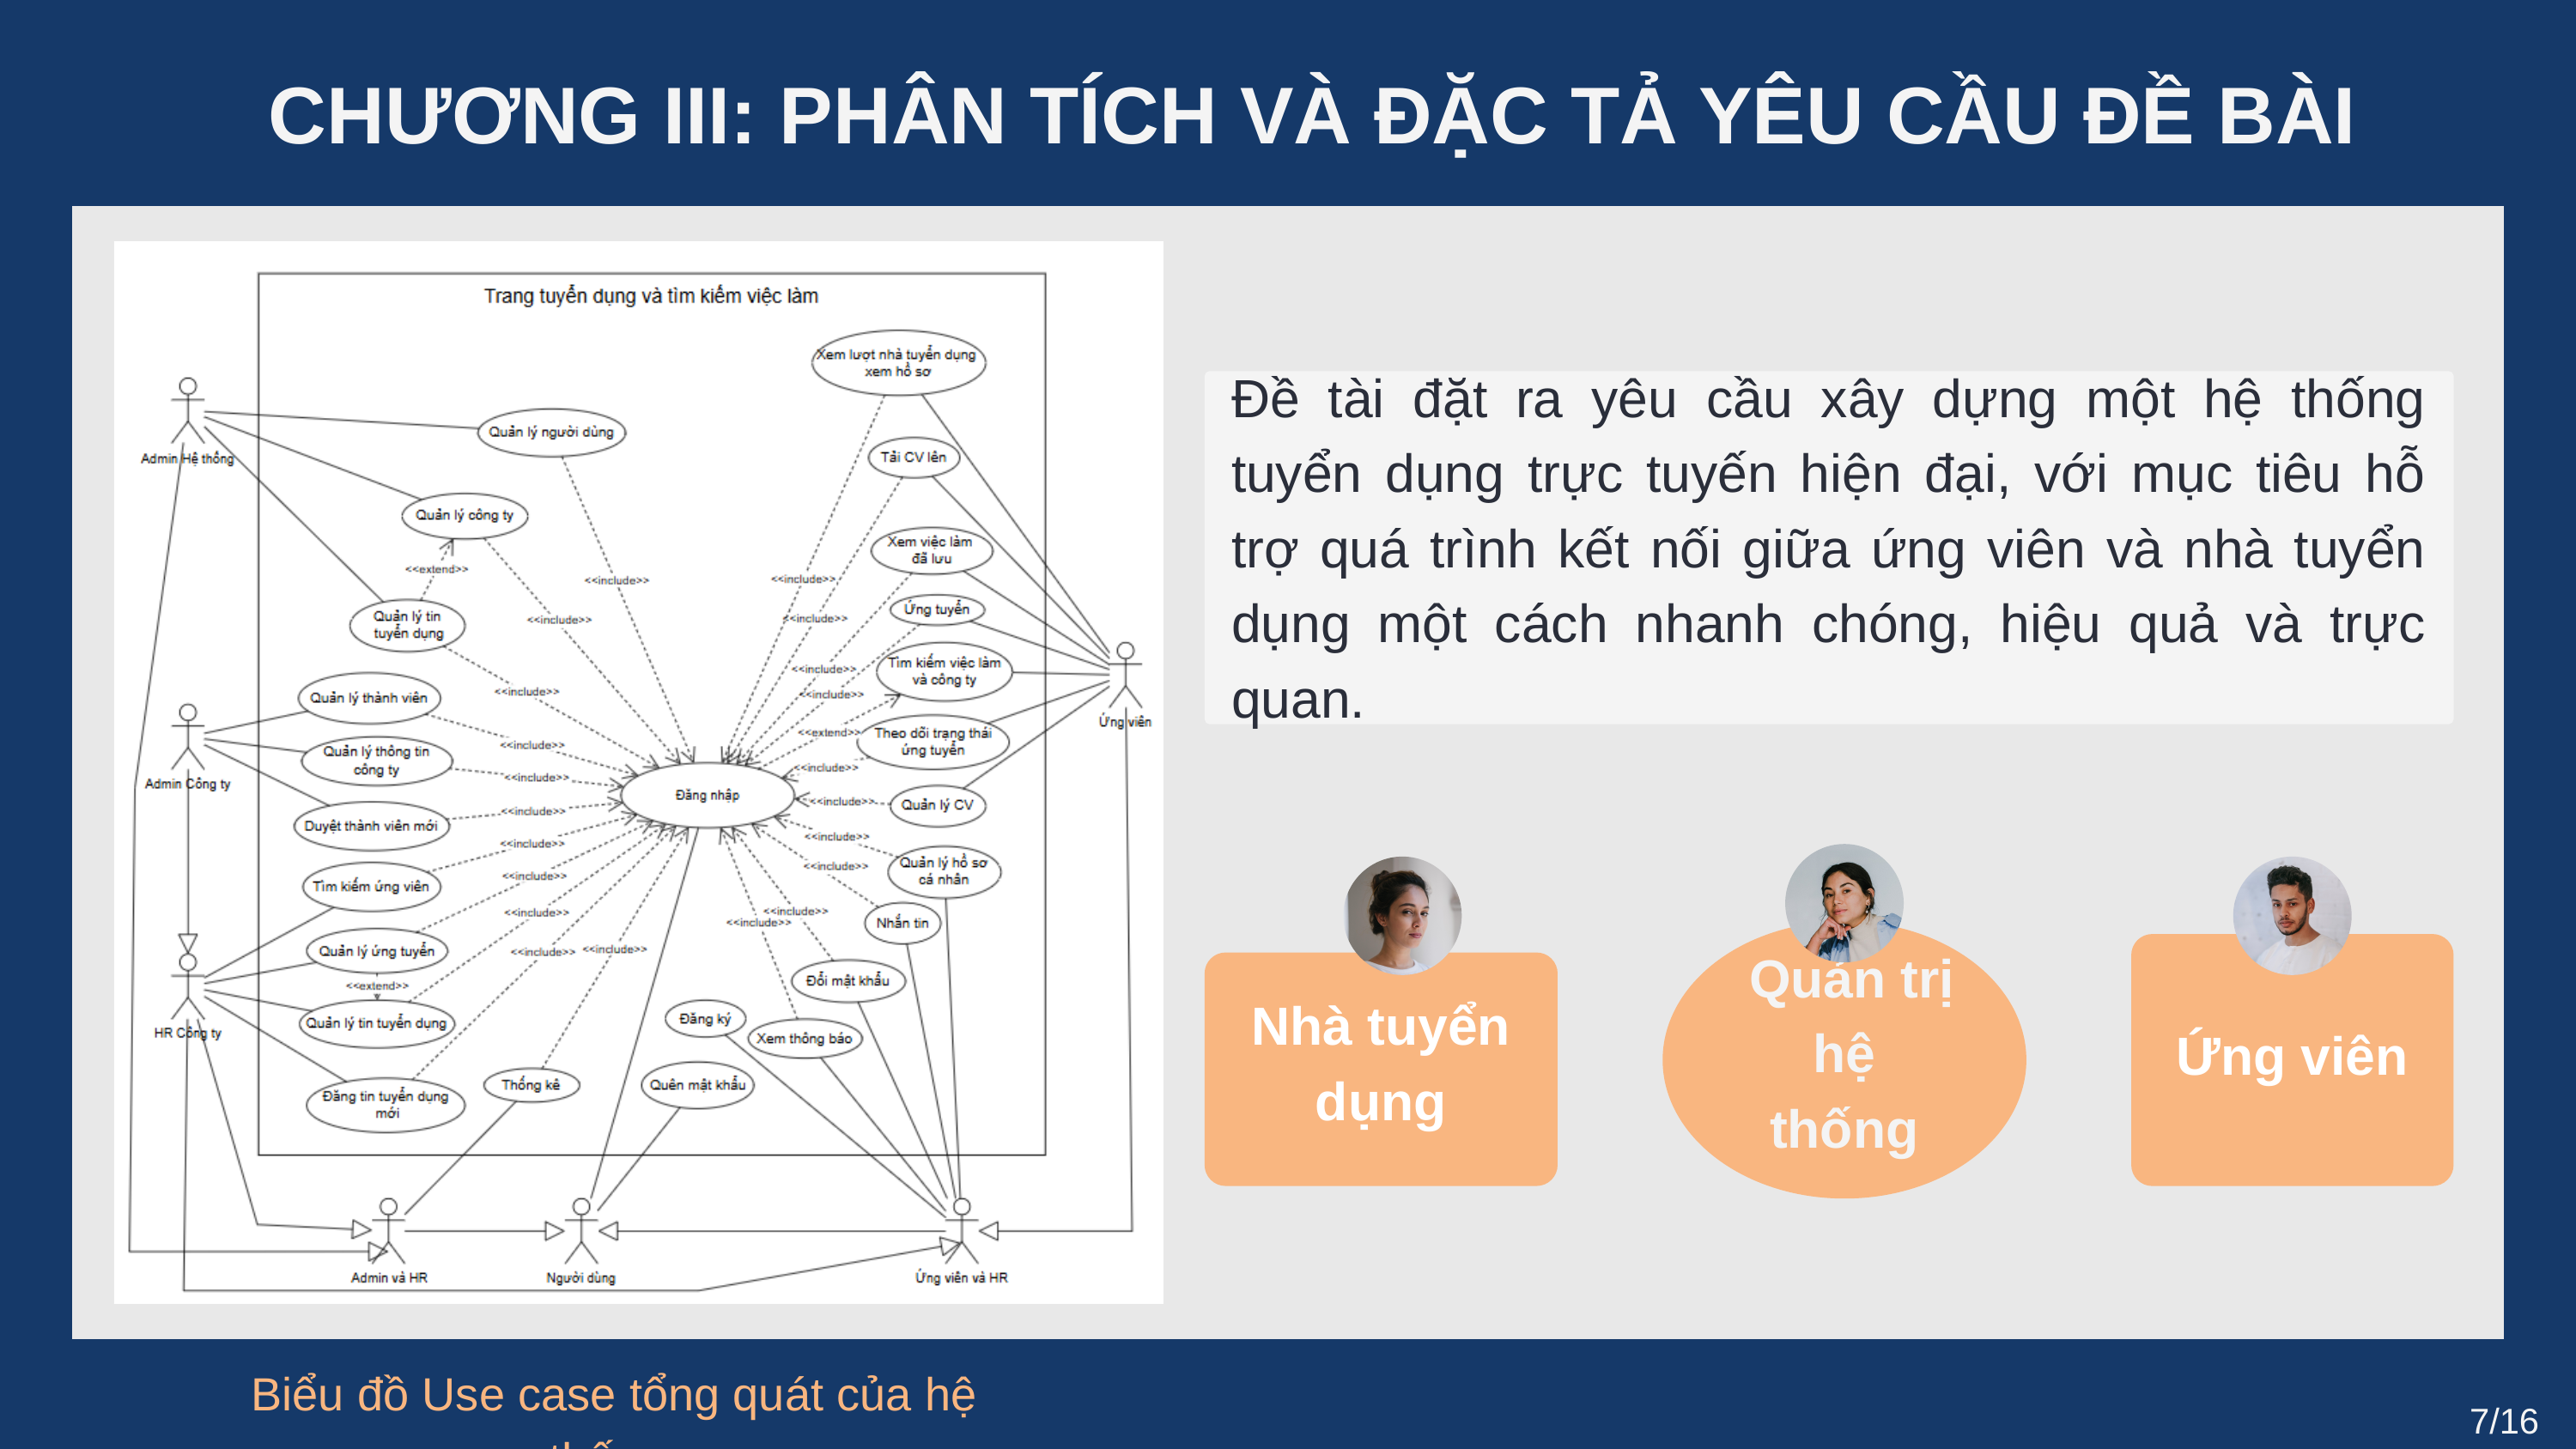

CHƯƠNG III: PHÂN TÍCH VÀ ĐẶC TẢ YÊU CẦU ĐỀ BÀI

Đề tài đặt ra yêu cầu xây dựng một hệ thống tuyển dụng trực tuyến hiện đại, với mục tiêu hỗ trợ quá trình kết nối giữa ứng viên và nhà tuyển dụng một cách nhanh chóng, hiệu quả và trực quan.

 Quản trị hệ thống

Nhà tuyển dụng

Ứng viên
 Biểu đồ Use case tổng quát của hệ thống
7/16